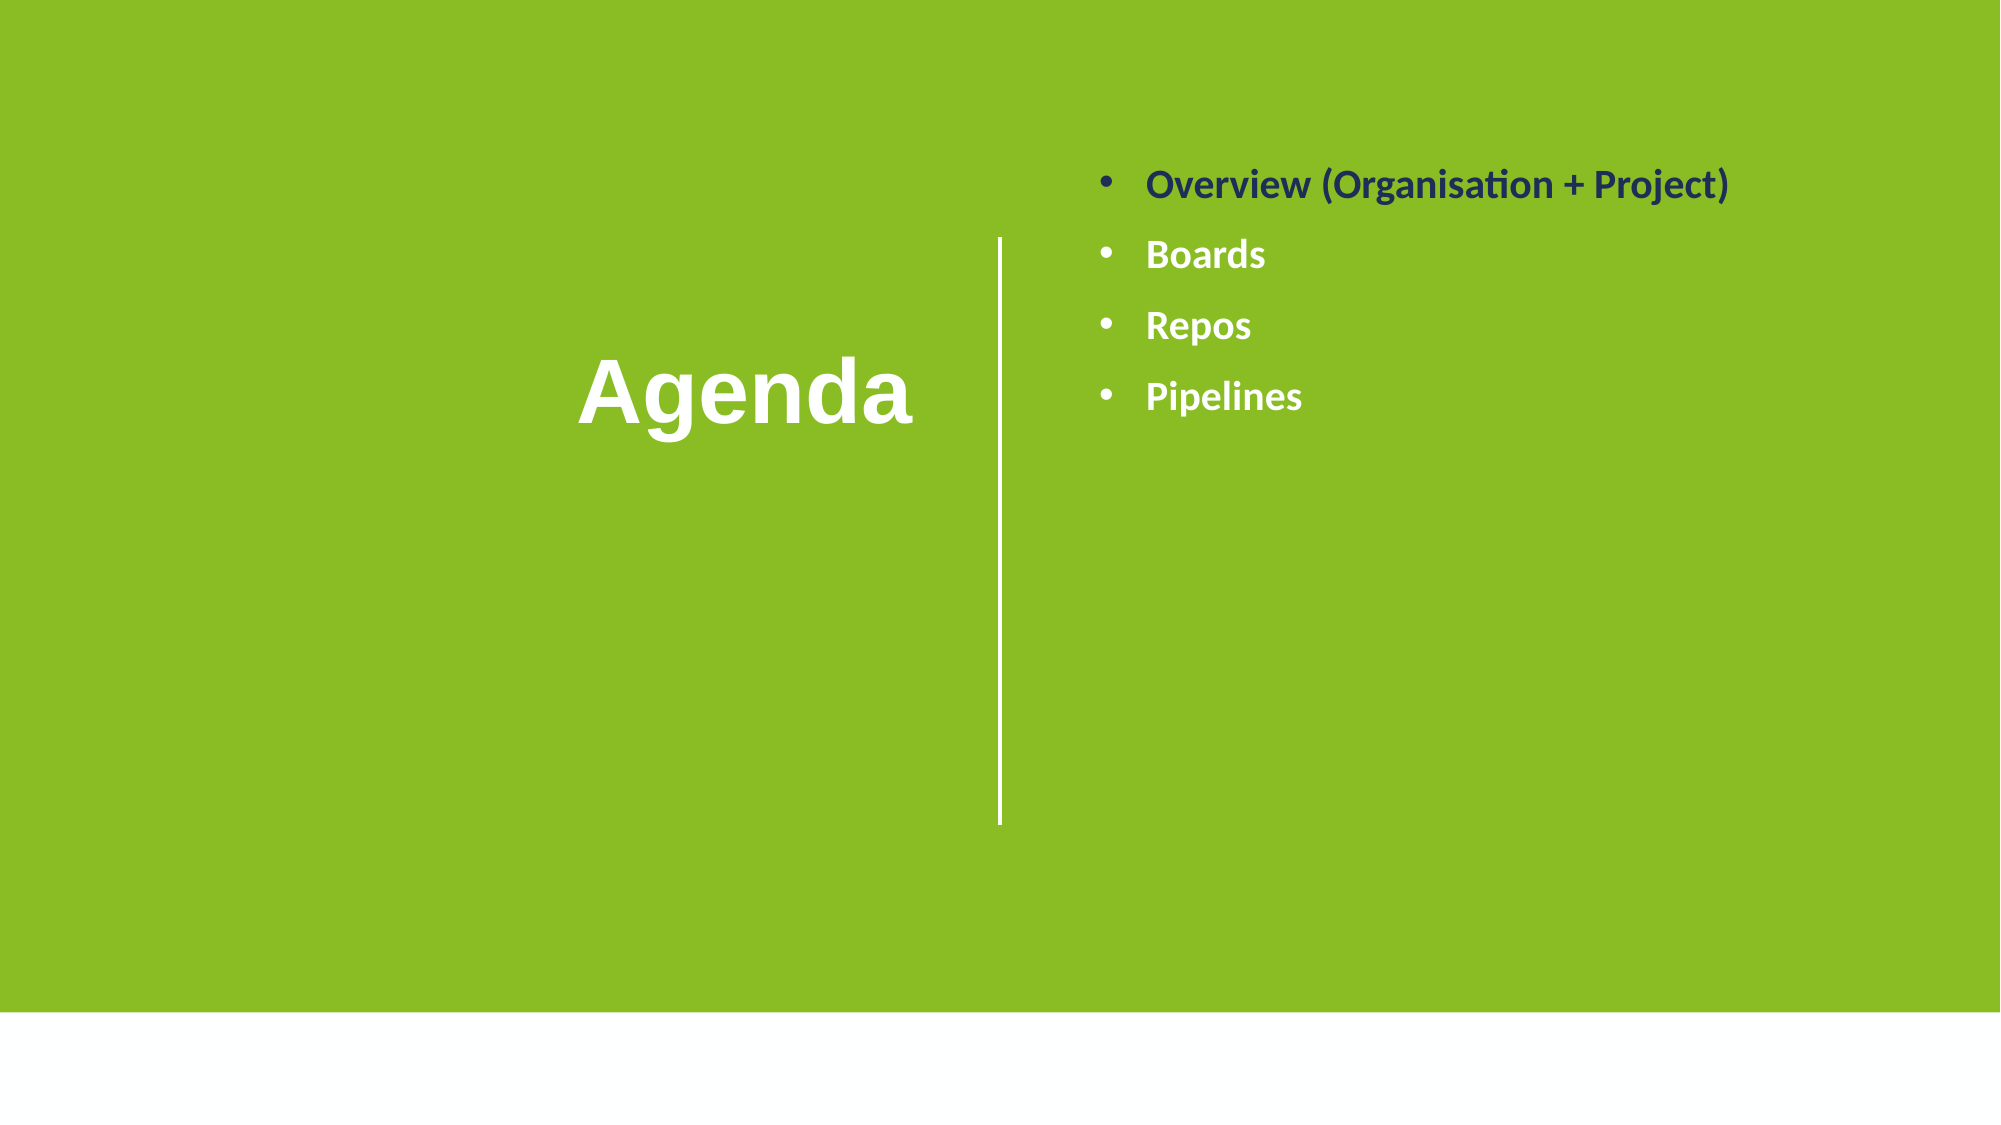

Overview (Organisation + Project)
Boards
Repos
Pipelines
# Agenda